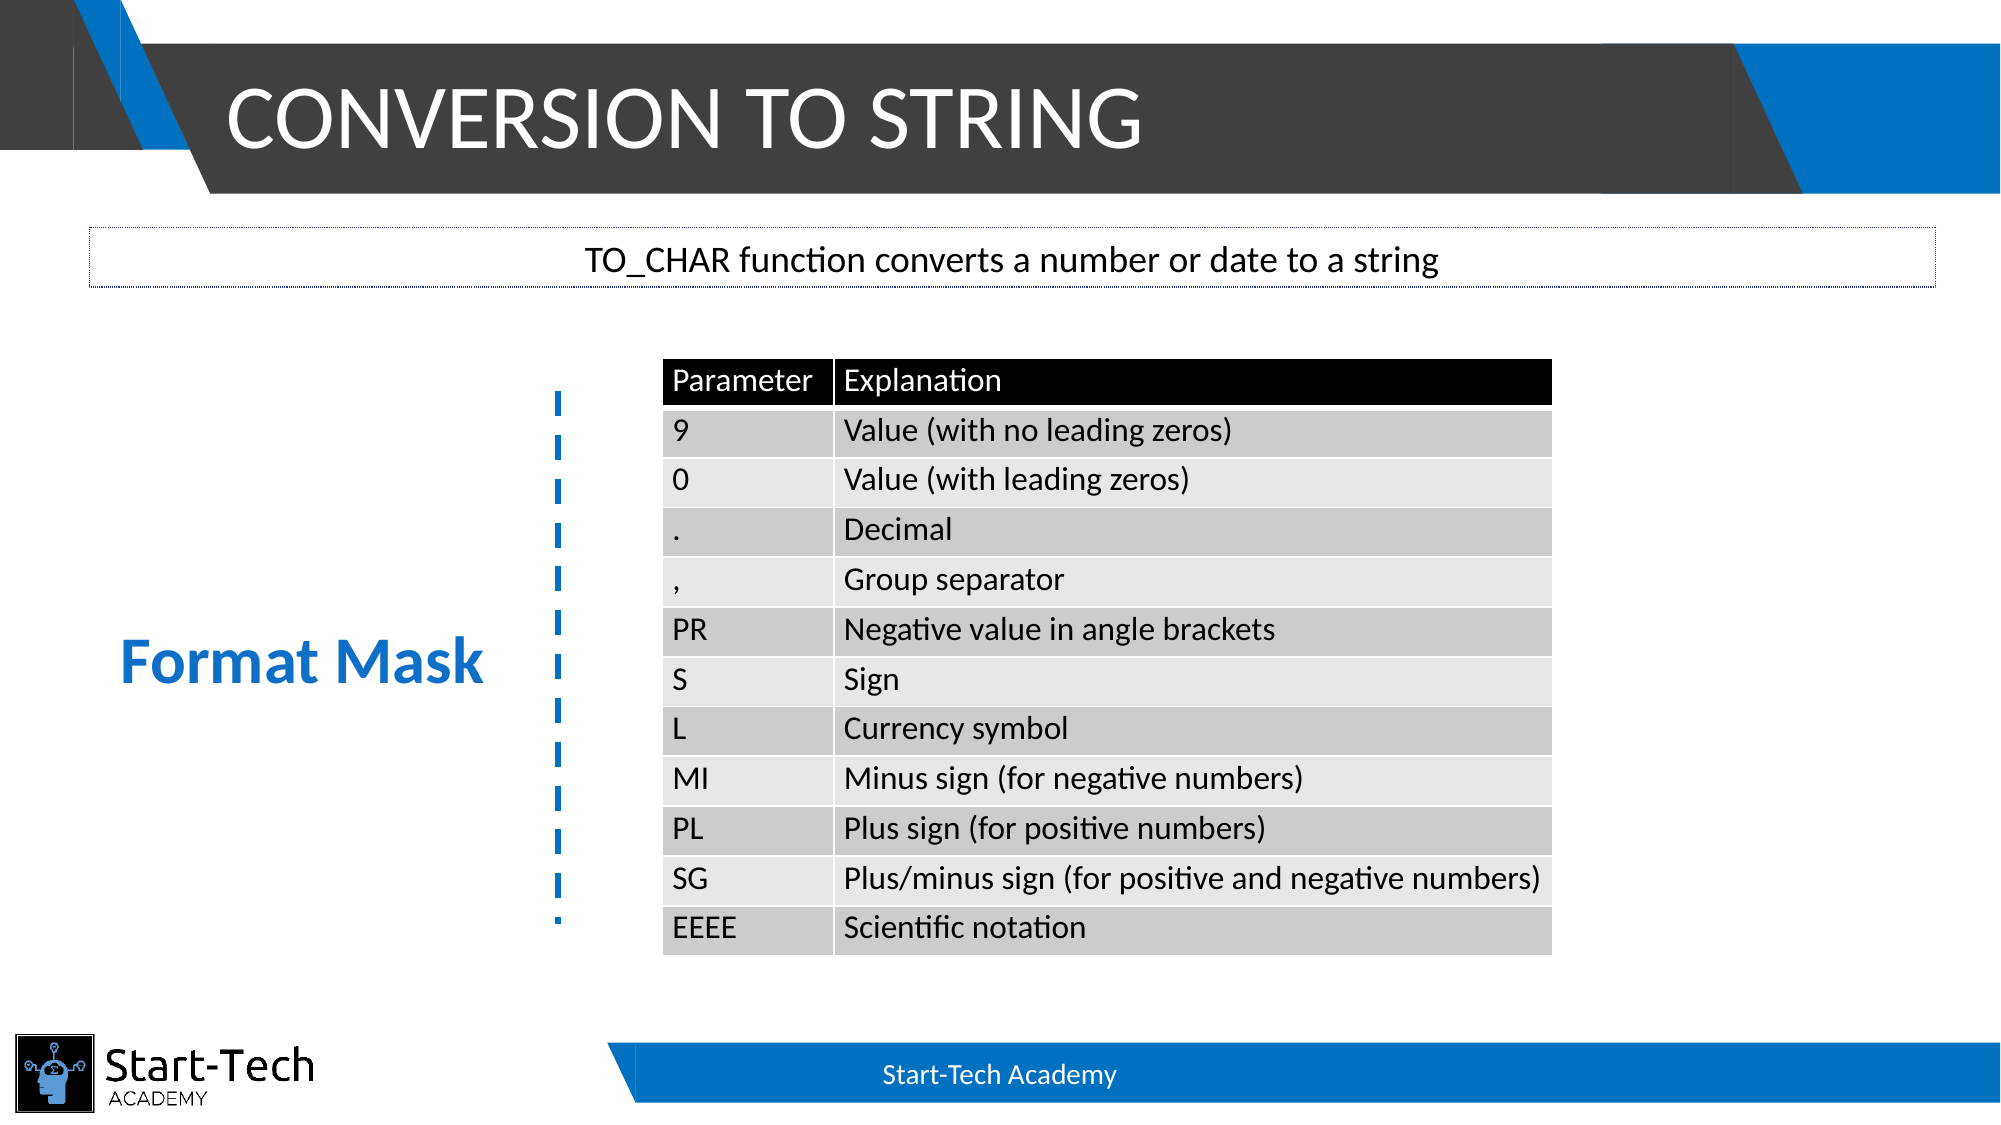

# CONVERSION TO STRING
TO_CHAR function converts a number or date to a string
| Parameter | Explanation |
| --- | --- |
| 9 | Value (with no leading zeros) |
| 0 | Value (with leading zeros) |
| . | Decimal |
| , | Group separator |
| PR | Negative value in angle brackets |
| S | Sign |
| L | Currency symbol |
| MI | Minus sign (for negative numbers) |
| PL | Plus sign (for positive numbers) |
| SG | Plus/minus sign (for positive and negative numbers) |
| EEEE | Scientific notation |
Format Mask
Start-Tech Academy